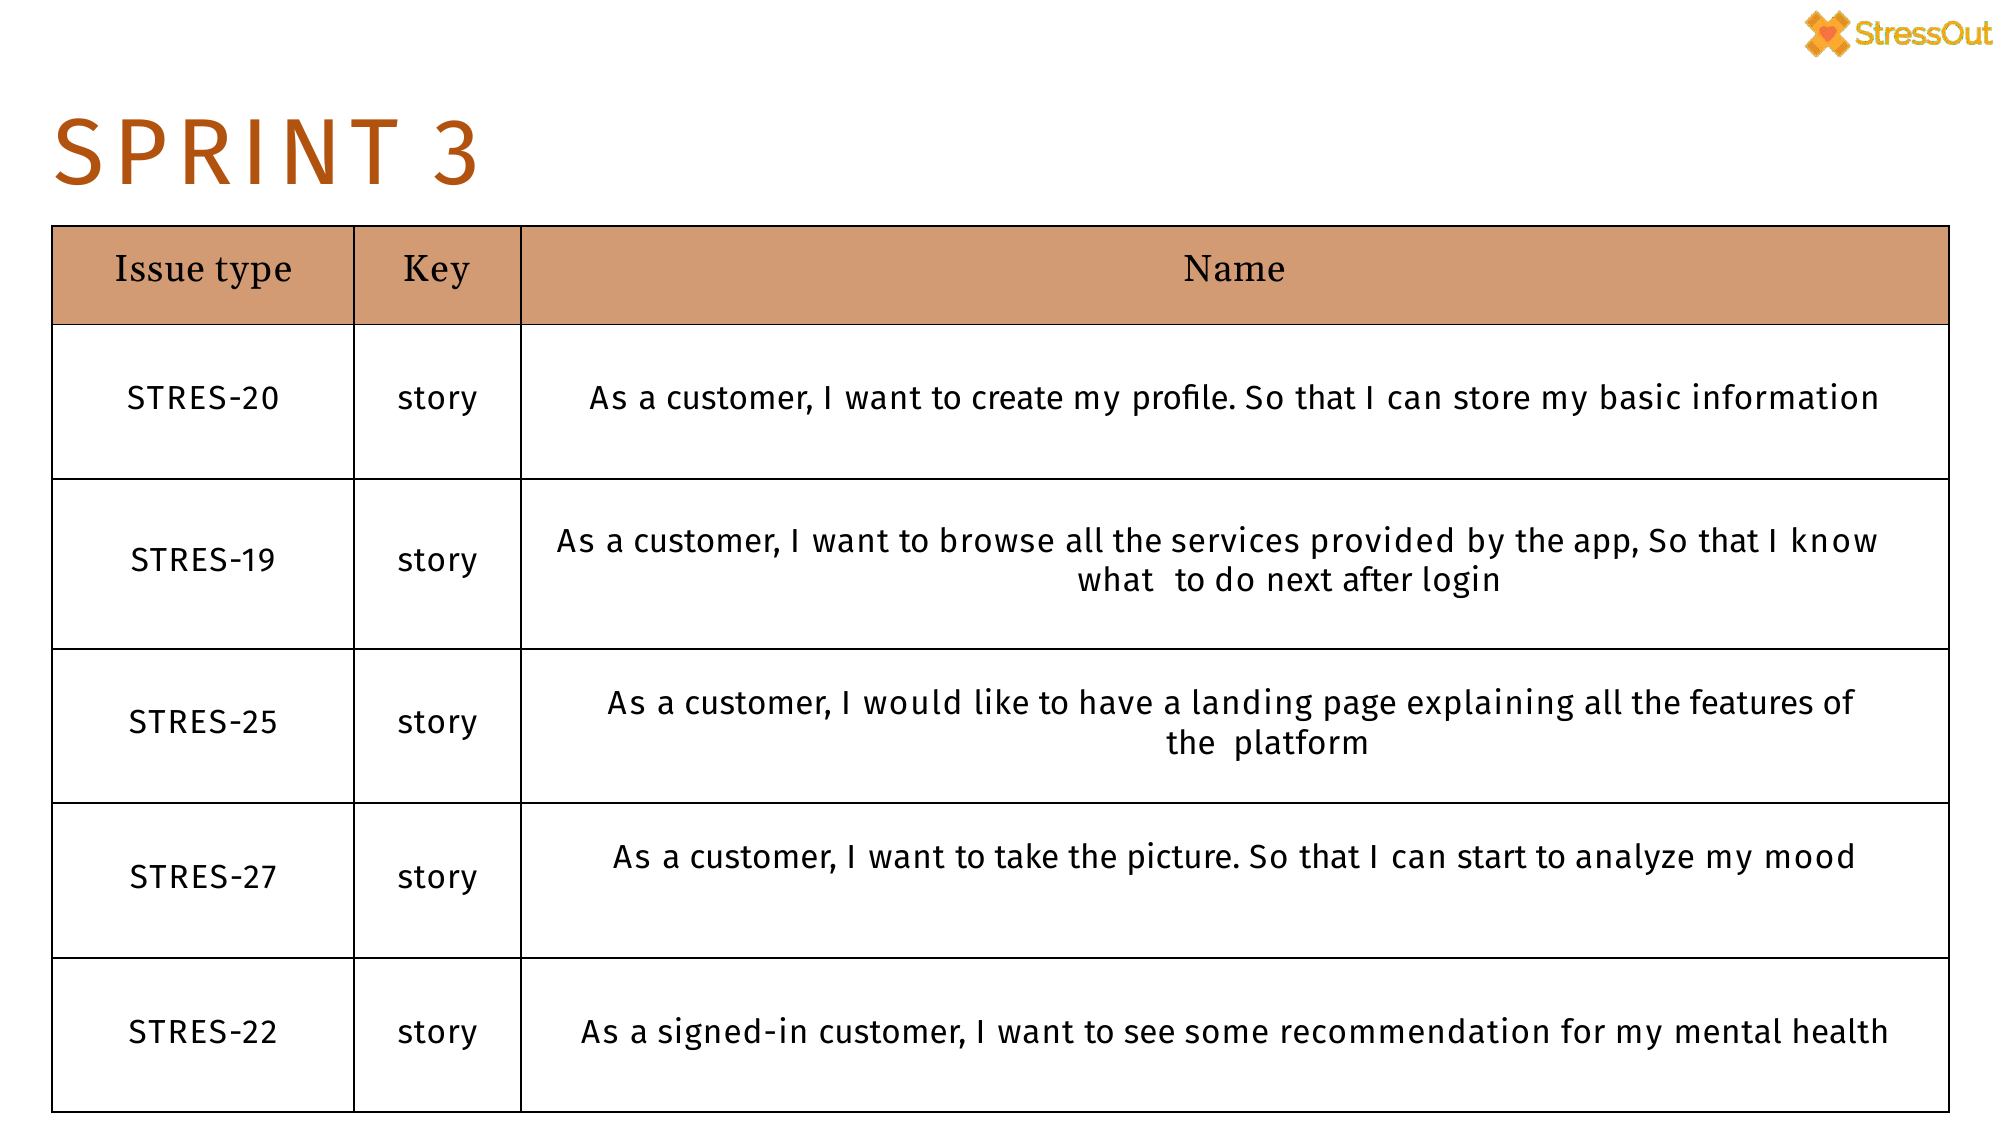

# SPRINT 3 RECAP
| Issue type | Key | Name |
| --- | --- | --- |
| STRES-20 | story | As a customer, I want to create my profile. So that I can store my basic information |
| STRES-19 | story | As a customer, I want to browse all the services provided by the app, So that I know what to do next after login |
| STRES-25 | story | As a customer, I would like to have a landing page explaining all the features of the platform |
| STRES-27 | story | As a customer, I want to take the picture. So that I can start to analyze my mood |
| STRES-22 | story | As a signed-in customer, I want to see some recommendation for my mental health |